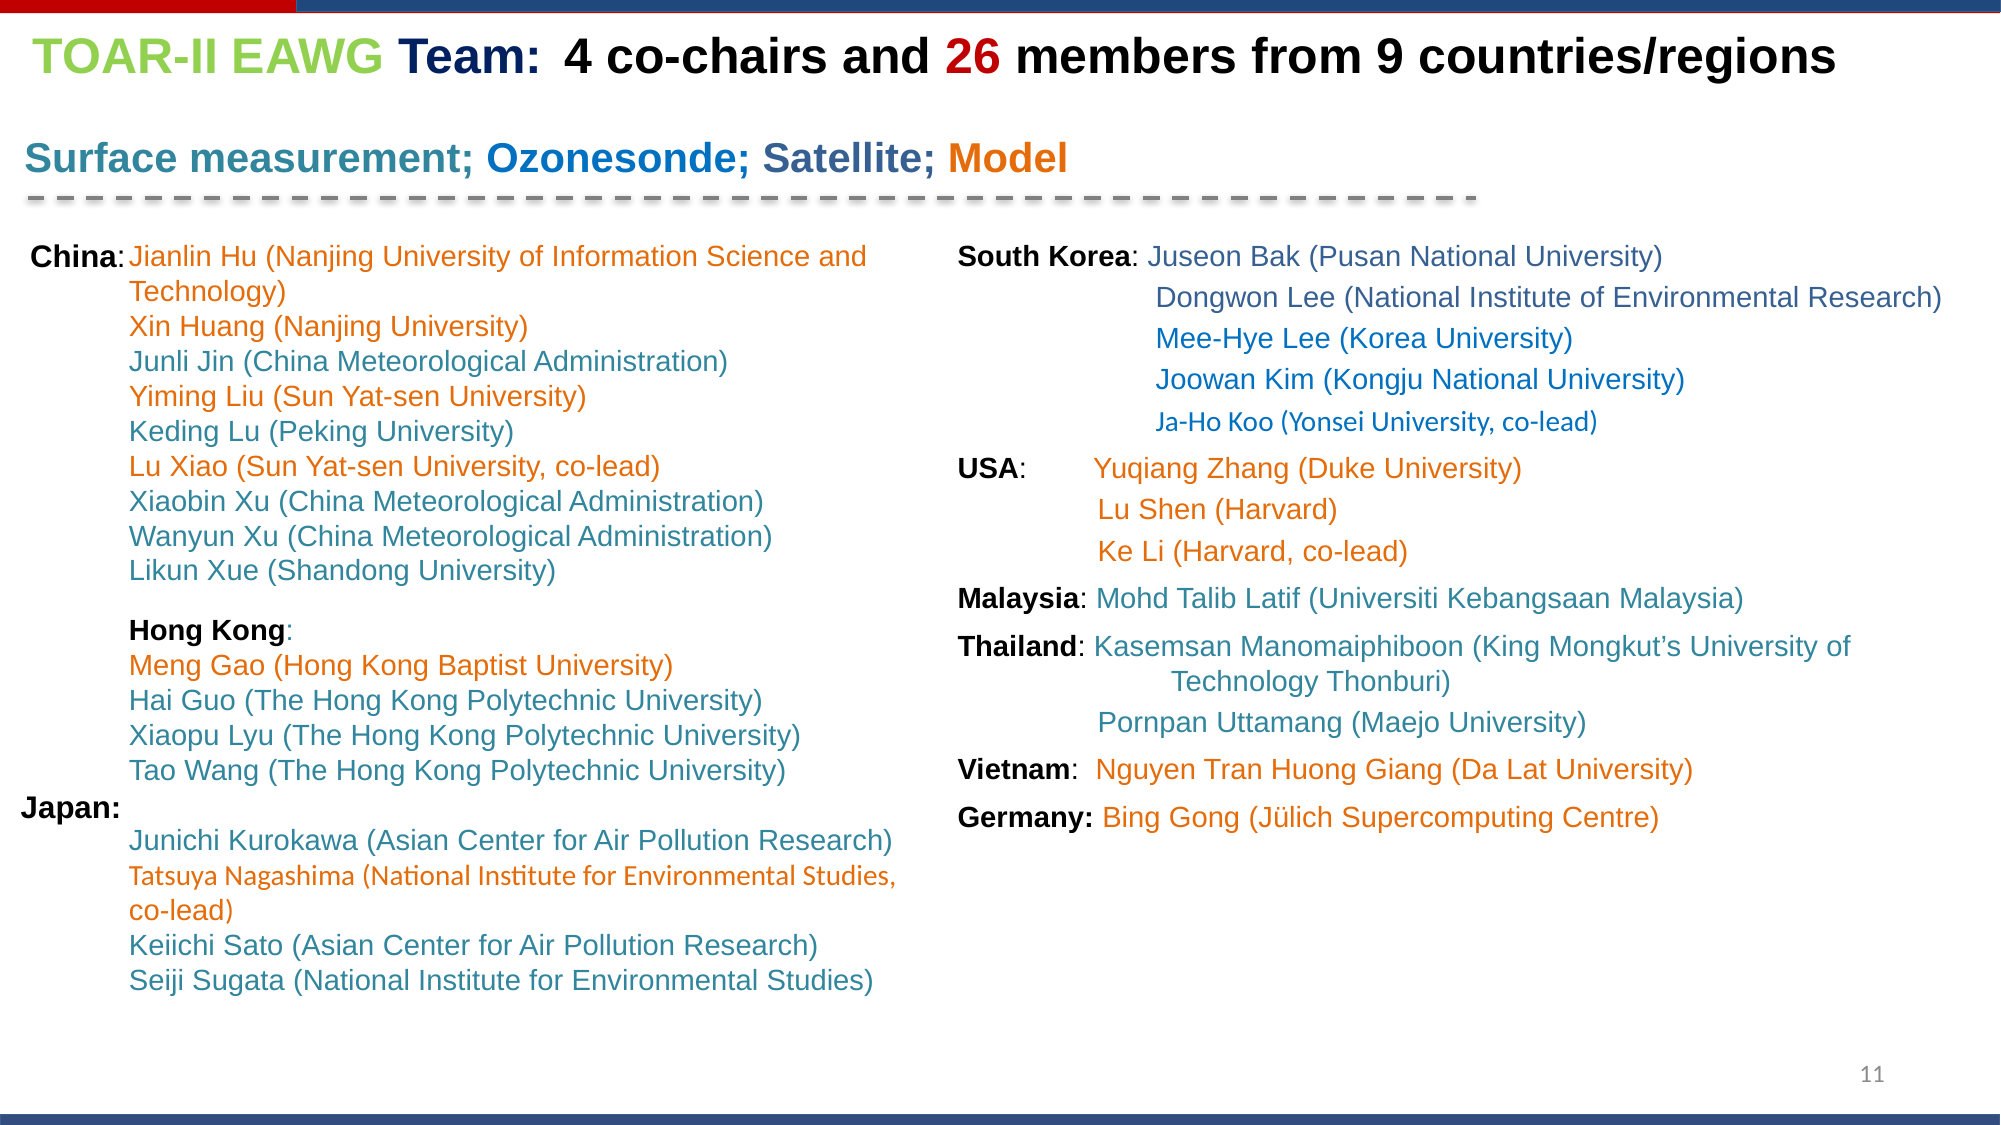

TOAR-II EAWG Team:  4 co-chairs and 26 members from 9 countries/regions
Surface measurement; Ozonesonde; Satellite; Model

China:
Jianlin Hu (Nanjing University of Information Science and   Technology)
Xin Huang (Nanjing University)
Junli Jin (China Meteorological Administration)
Yiming Liu (Sun Yat-sen University)
Keding Lu (Peking University)
Lu Xiao (Sun Yat-sen University, co-lead)
Xiaobin Xu (China Meteorological Administration)
Wanyun Xu (China Meteorological Administration)
Likun Xue (Shandong University)
Hong Kong:
Meng Gao (Hong Kong Baptist University)
Hai Guo (The Hong Kong Polytechnic University)
Xiaopu Lyu (The Hong Kong Polytechnic University)
Tao Wang (The Hong Kong Polytechnic University)

Junichi Kurokawa (Asian Center for Air Pollution Research)
Tatsuya Nagashima (National Institute for Environmental Studies, co-lead)
Keiichi Sato (Asian Center for Air Pollution Research)
Seiji Sugata (National Institute for Environmental Studies)

South Korea: Juseon Bak (Pusan National University)
                        Dongwon Lee (National Institute of Environmental Research)
                        Mee-Hye Lee (Korea University)
                        Joowan Kim (Kongju National University)
                        Ja-Ho Koo (Yonsei University, co-lead)
USA:        Yuqiang Zhang (Duke University)
                 Lu Shen (Harvard)
                 Ke Li (Harvard, co-lead)
Malaysia: Mohd Talib Latif (Universiti Kebangsaan Malaysia)
Thailand: Kasemsan Manomaiphiboon (King Mongkut’s University of                                           Technology Thonburi)
                 Pornpan Uttamang (Maejo University)
Vietnam:  Nguyen Tran Huong Giang (Da Lat University)
Germany: Bing Gong (Jülich Supercomputing Centre)
Japan:
11